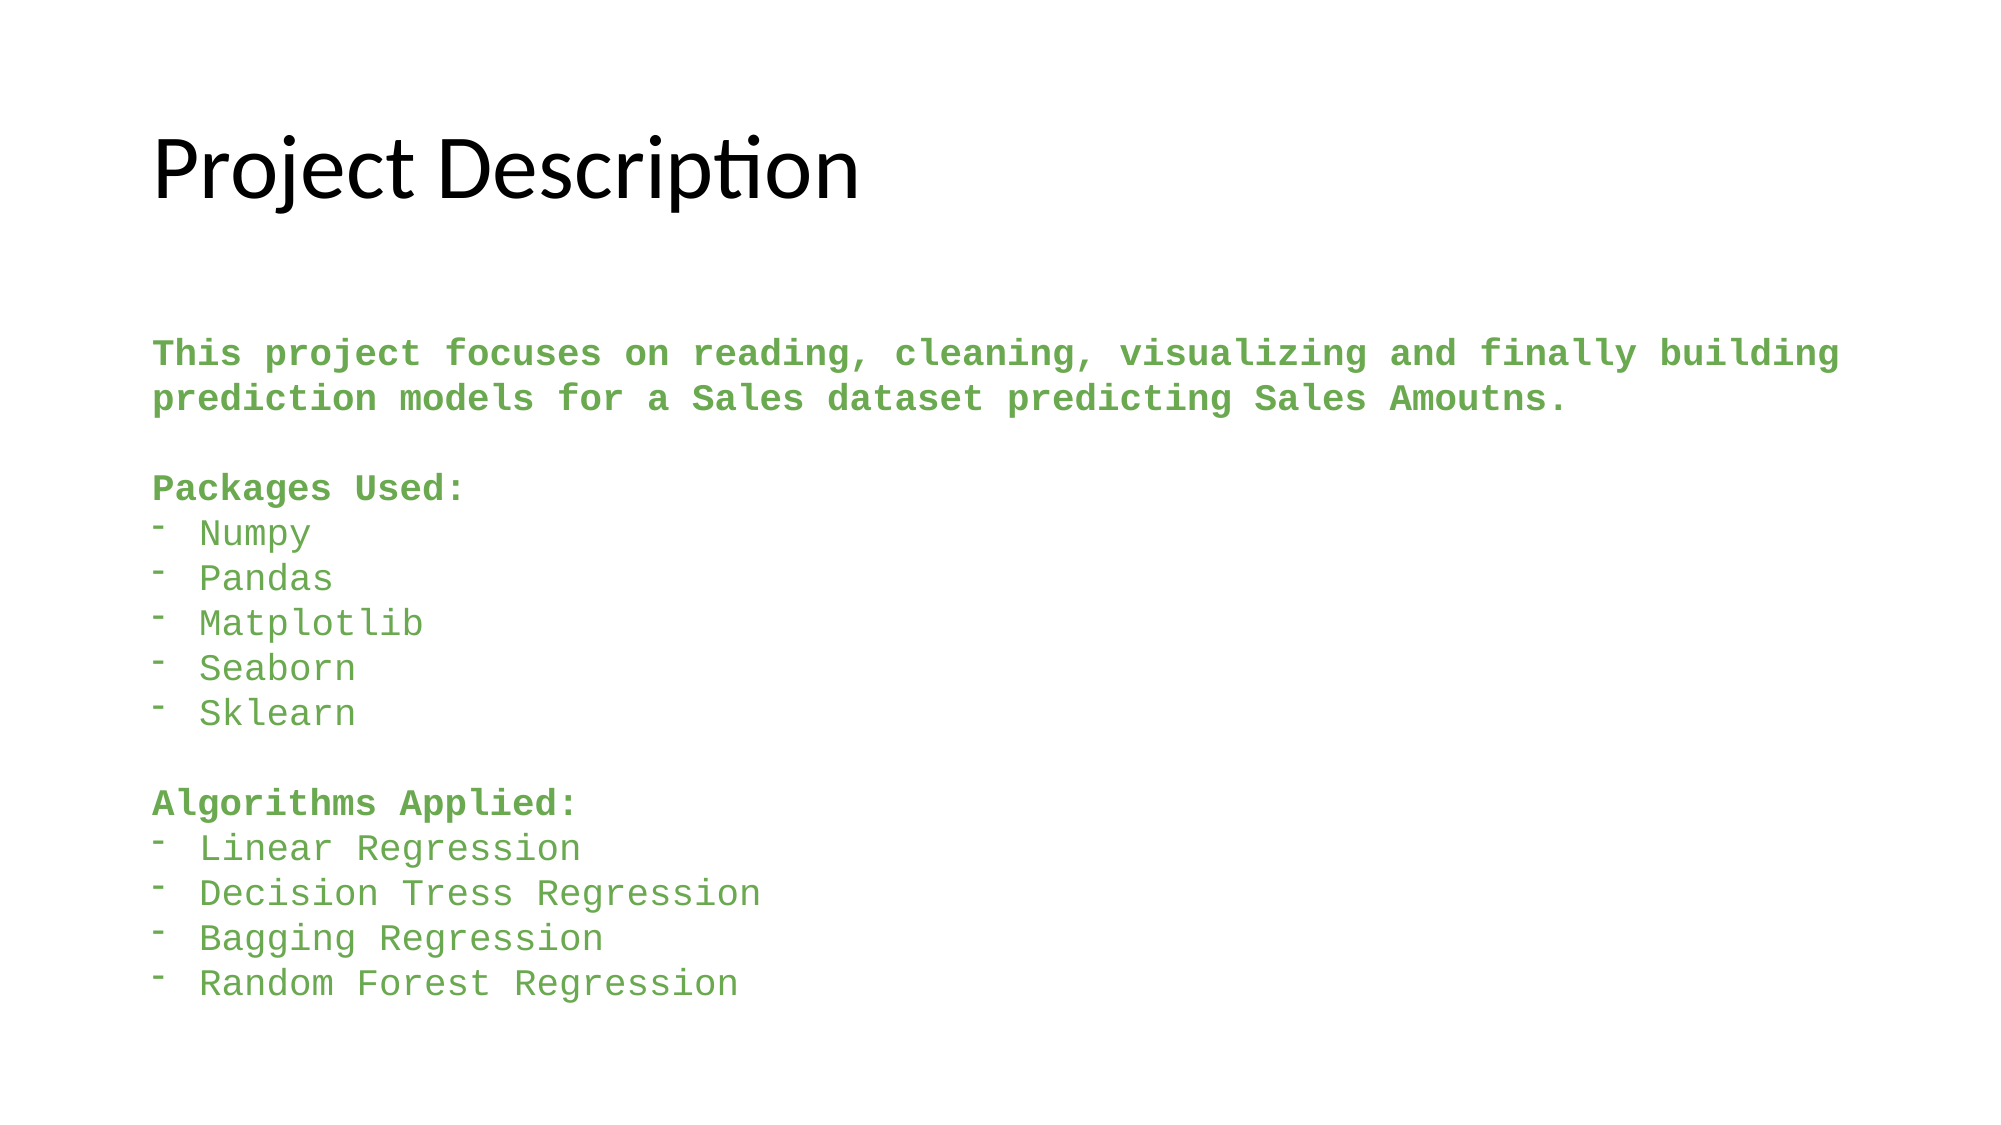

# Project Description
This project focuses on reading, cleaning, visualizing and finally building prediction models for a Sales dataset predicting Sales Amoutns.

Packages Used:
Numpy
Pandas
Matplotlib
Seaborn
Sklearn

Algorithms Applied:
Linear Regression
Decision Tress Regression
Bagging Regression
Random Forest Regression